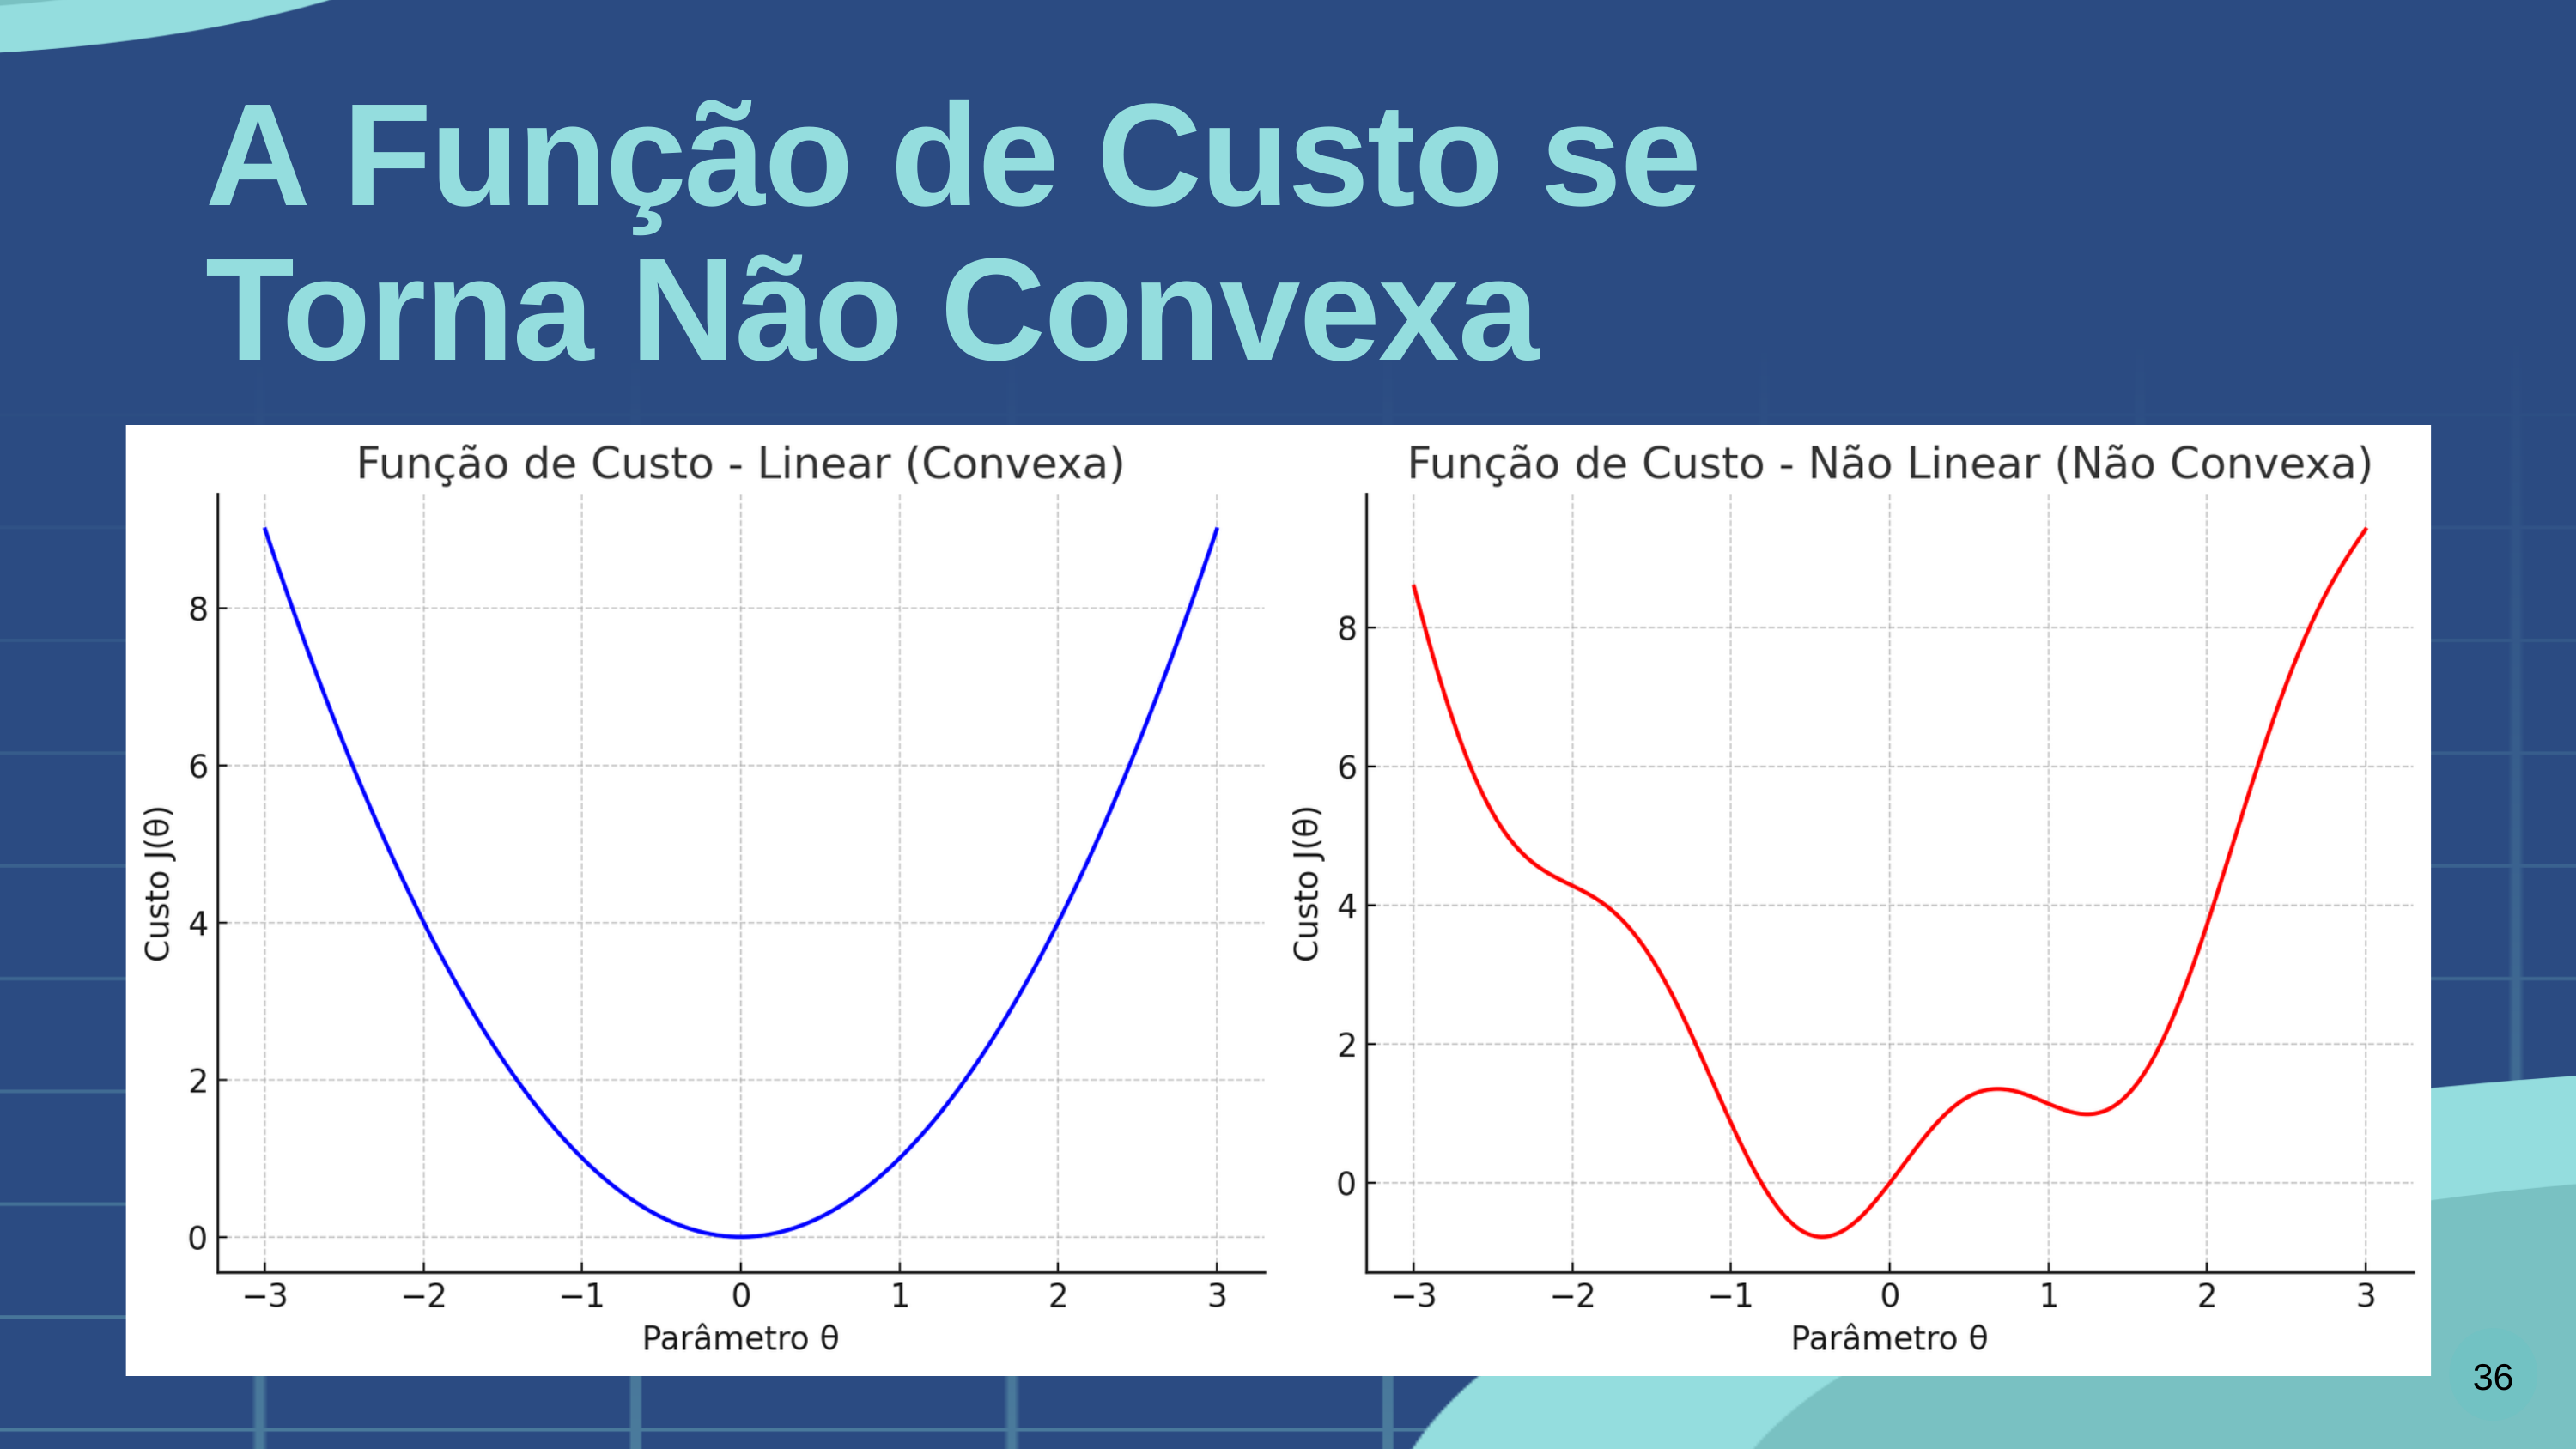

A Função de Custo se Torna Não Convexa

36